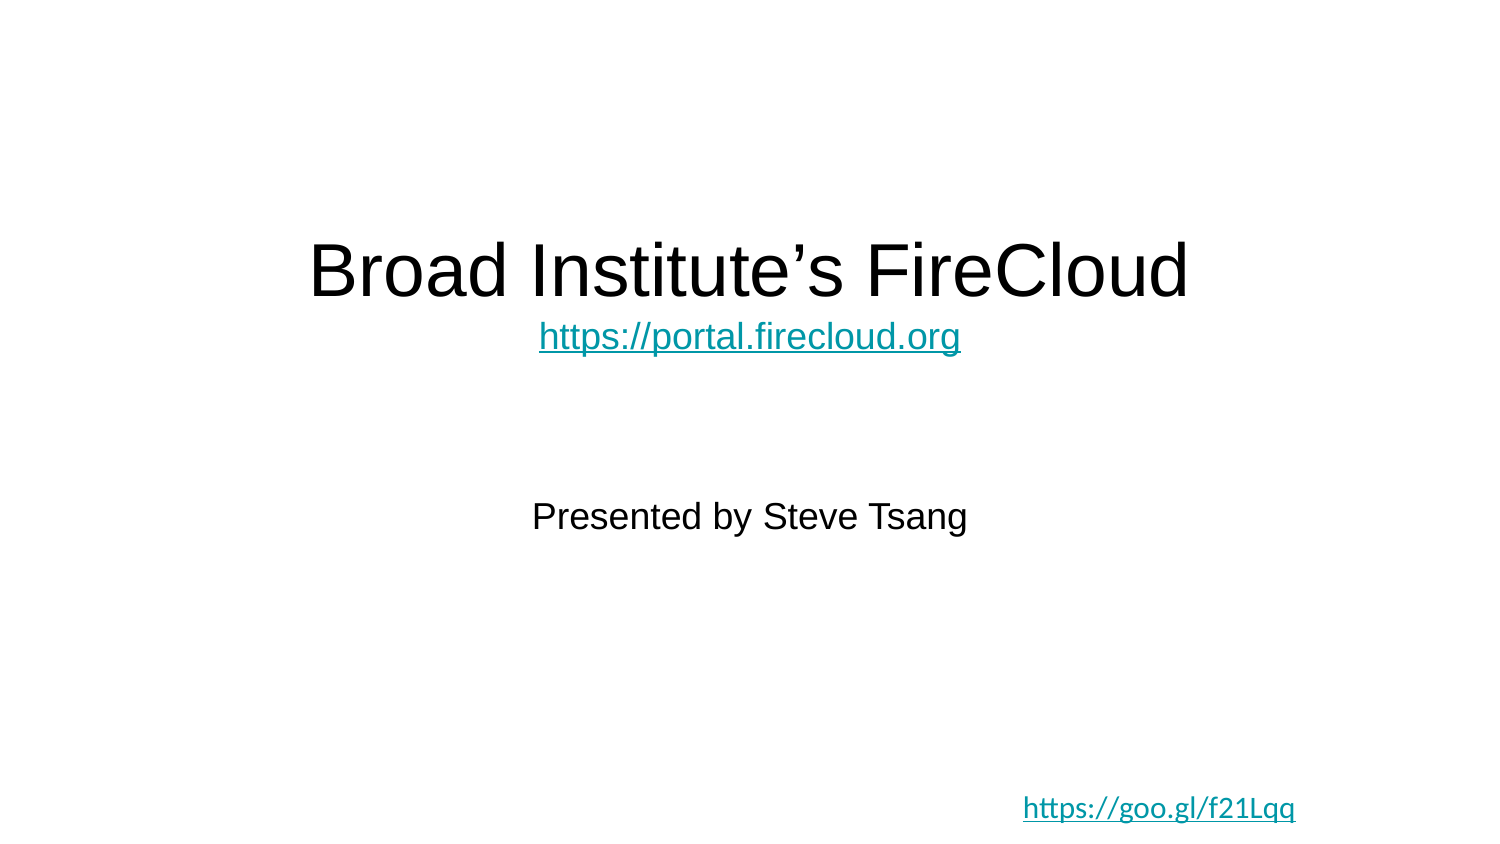

Broad Institute’s FireCloud
https://portal.firecloud.org

Presented by Steve Tsang

https://goo.gl/f21Lqq